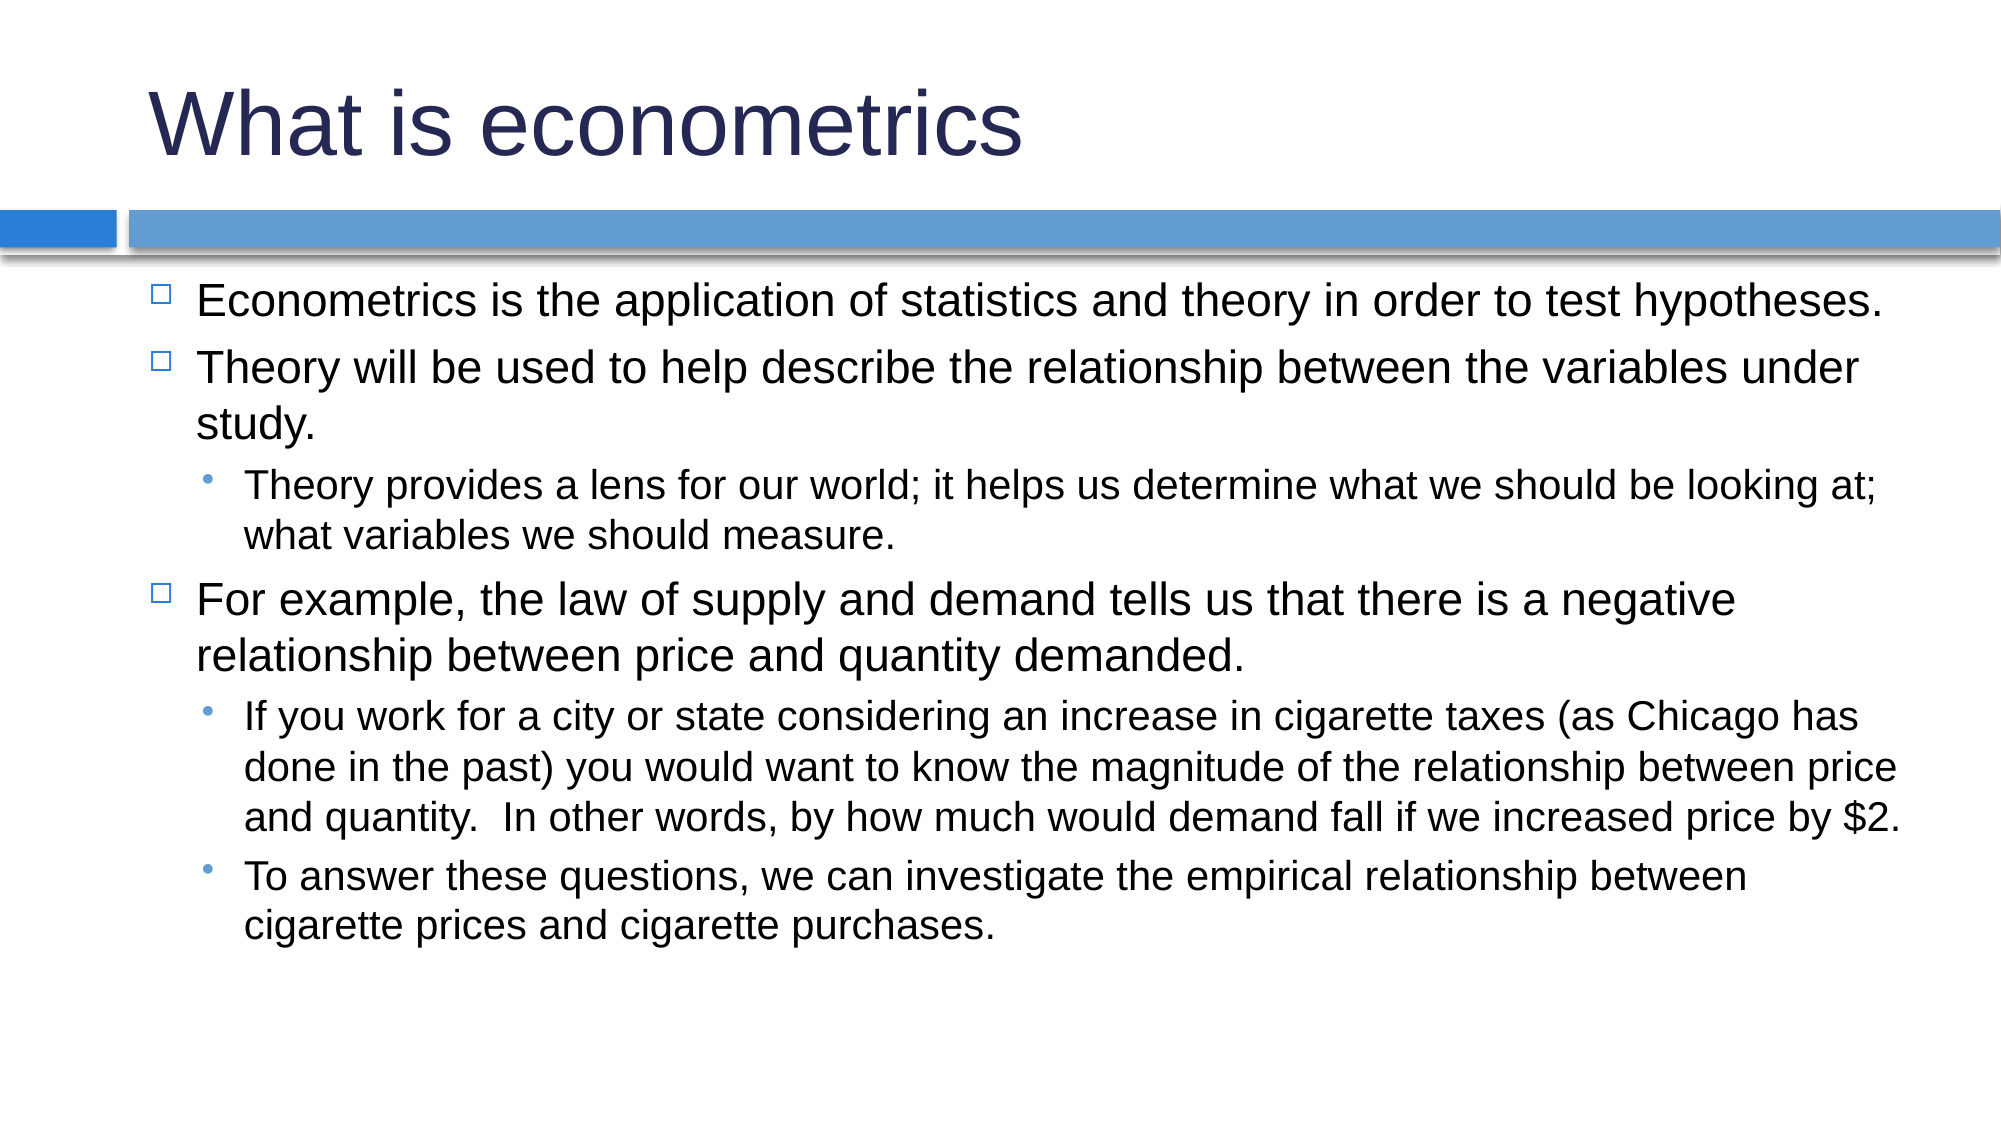

# What is econometrics
Econometrics is the application of statistics and theory in order to test hypotheses.
Theory will be used to help describe the relationship between the variables under study.
Theory provides a lens for our world; it helps us determine what we should be looking at; what variables we should measure.
For example, the law of supply and demand tells us that there is a negative relationship between price and quantity demanded.
If you work for a city or state considering an increase in cigarette taxes (as Chicago has done in the past) you would want to know the magnitude of the relationship between price and quantity.  In other words, by how much would demand fall if we increased price by $2.
To answer these questions, we can investigate the empirical relationship between cigarette prices and cigarette purchases.